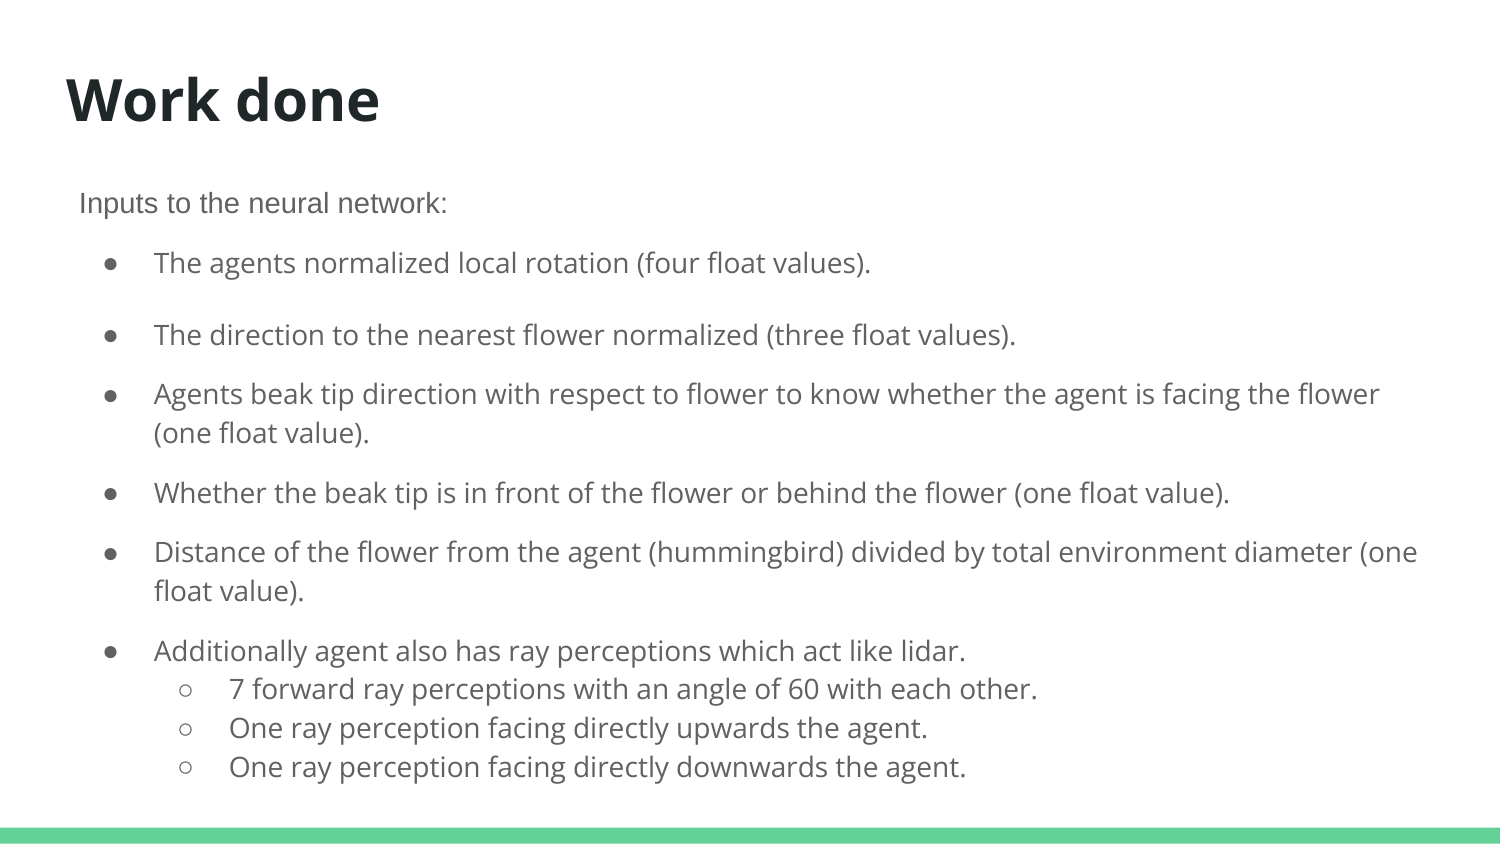

# Work done
Inputs to the neural network:
The agents normalized local rotation (four float values).
The direction to the nearest flower normalized (three float values).
Agents beak tip direction with respect to flower to know whether the agent is facing the flower (one float value).
Whether the beak tip is in front of the flower or behind the flower (one float value).
Distance of the flower from the agent (hummingbird) divided by total environment diameter (one float value).
Additionally agent also has ray perceptions which act like lidar.
7 forward ray perceptions with an angle of 60 with each other.
One ray perception facing directly upwards the agent.
One ray perception facing directly downwards the agent.